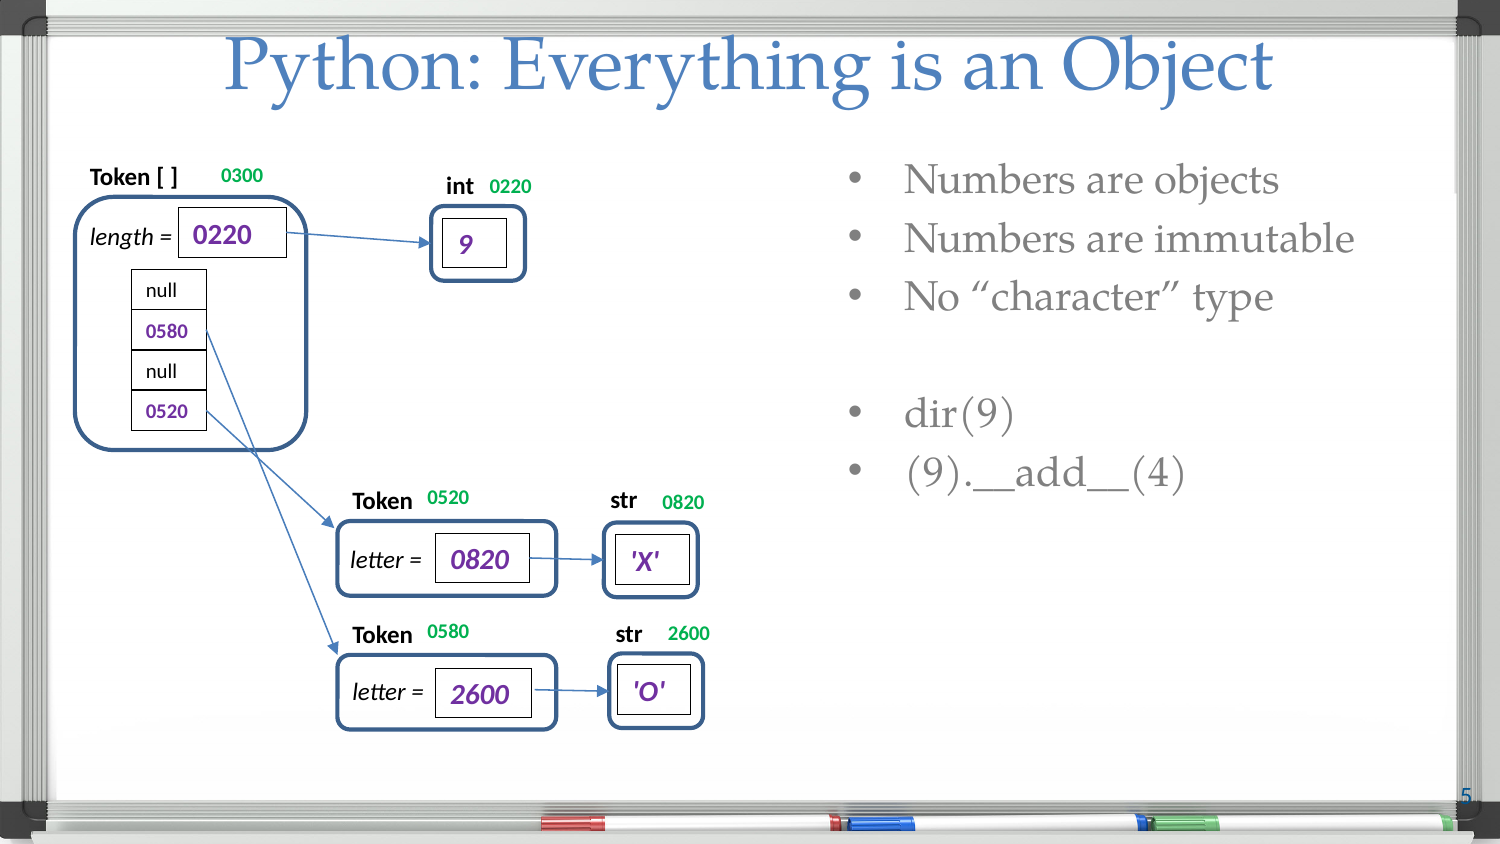

# Python: Everything is an Object
Numbers are objects
Numbers are immutable
No “character” type

dir(9)
(9).__add__(4)

Token [ ]
0300
int
0220

0220
length =
9
null
0580
null
0520
str
0520
Token
0820

0820
'X'
letter =
str
0580
Token
2600

'O'
2600
letter =
5